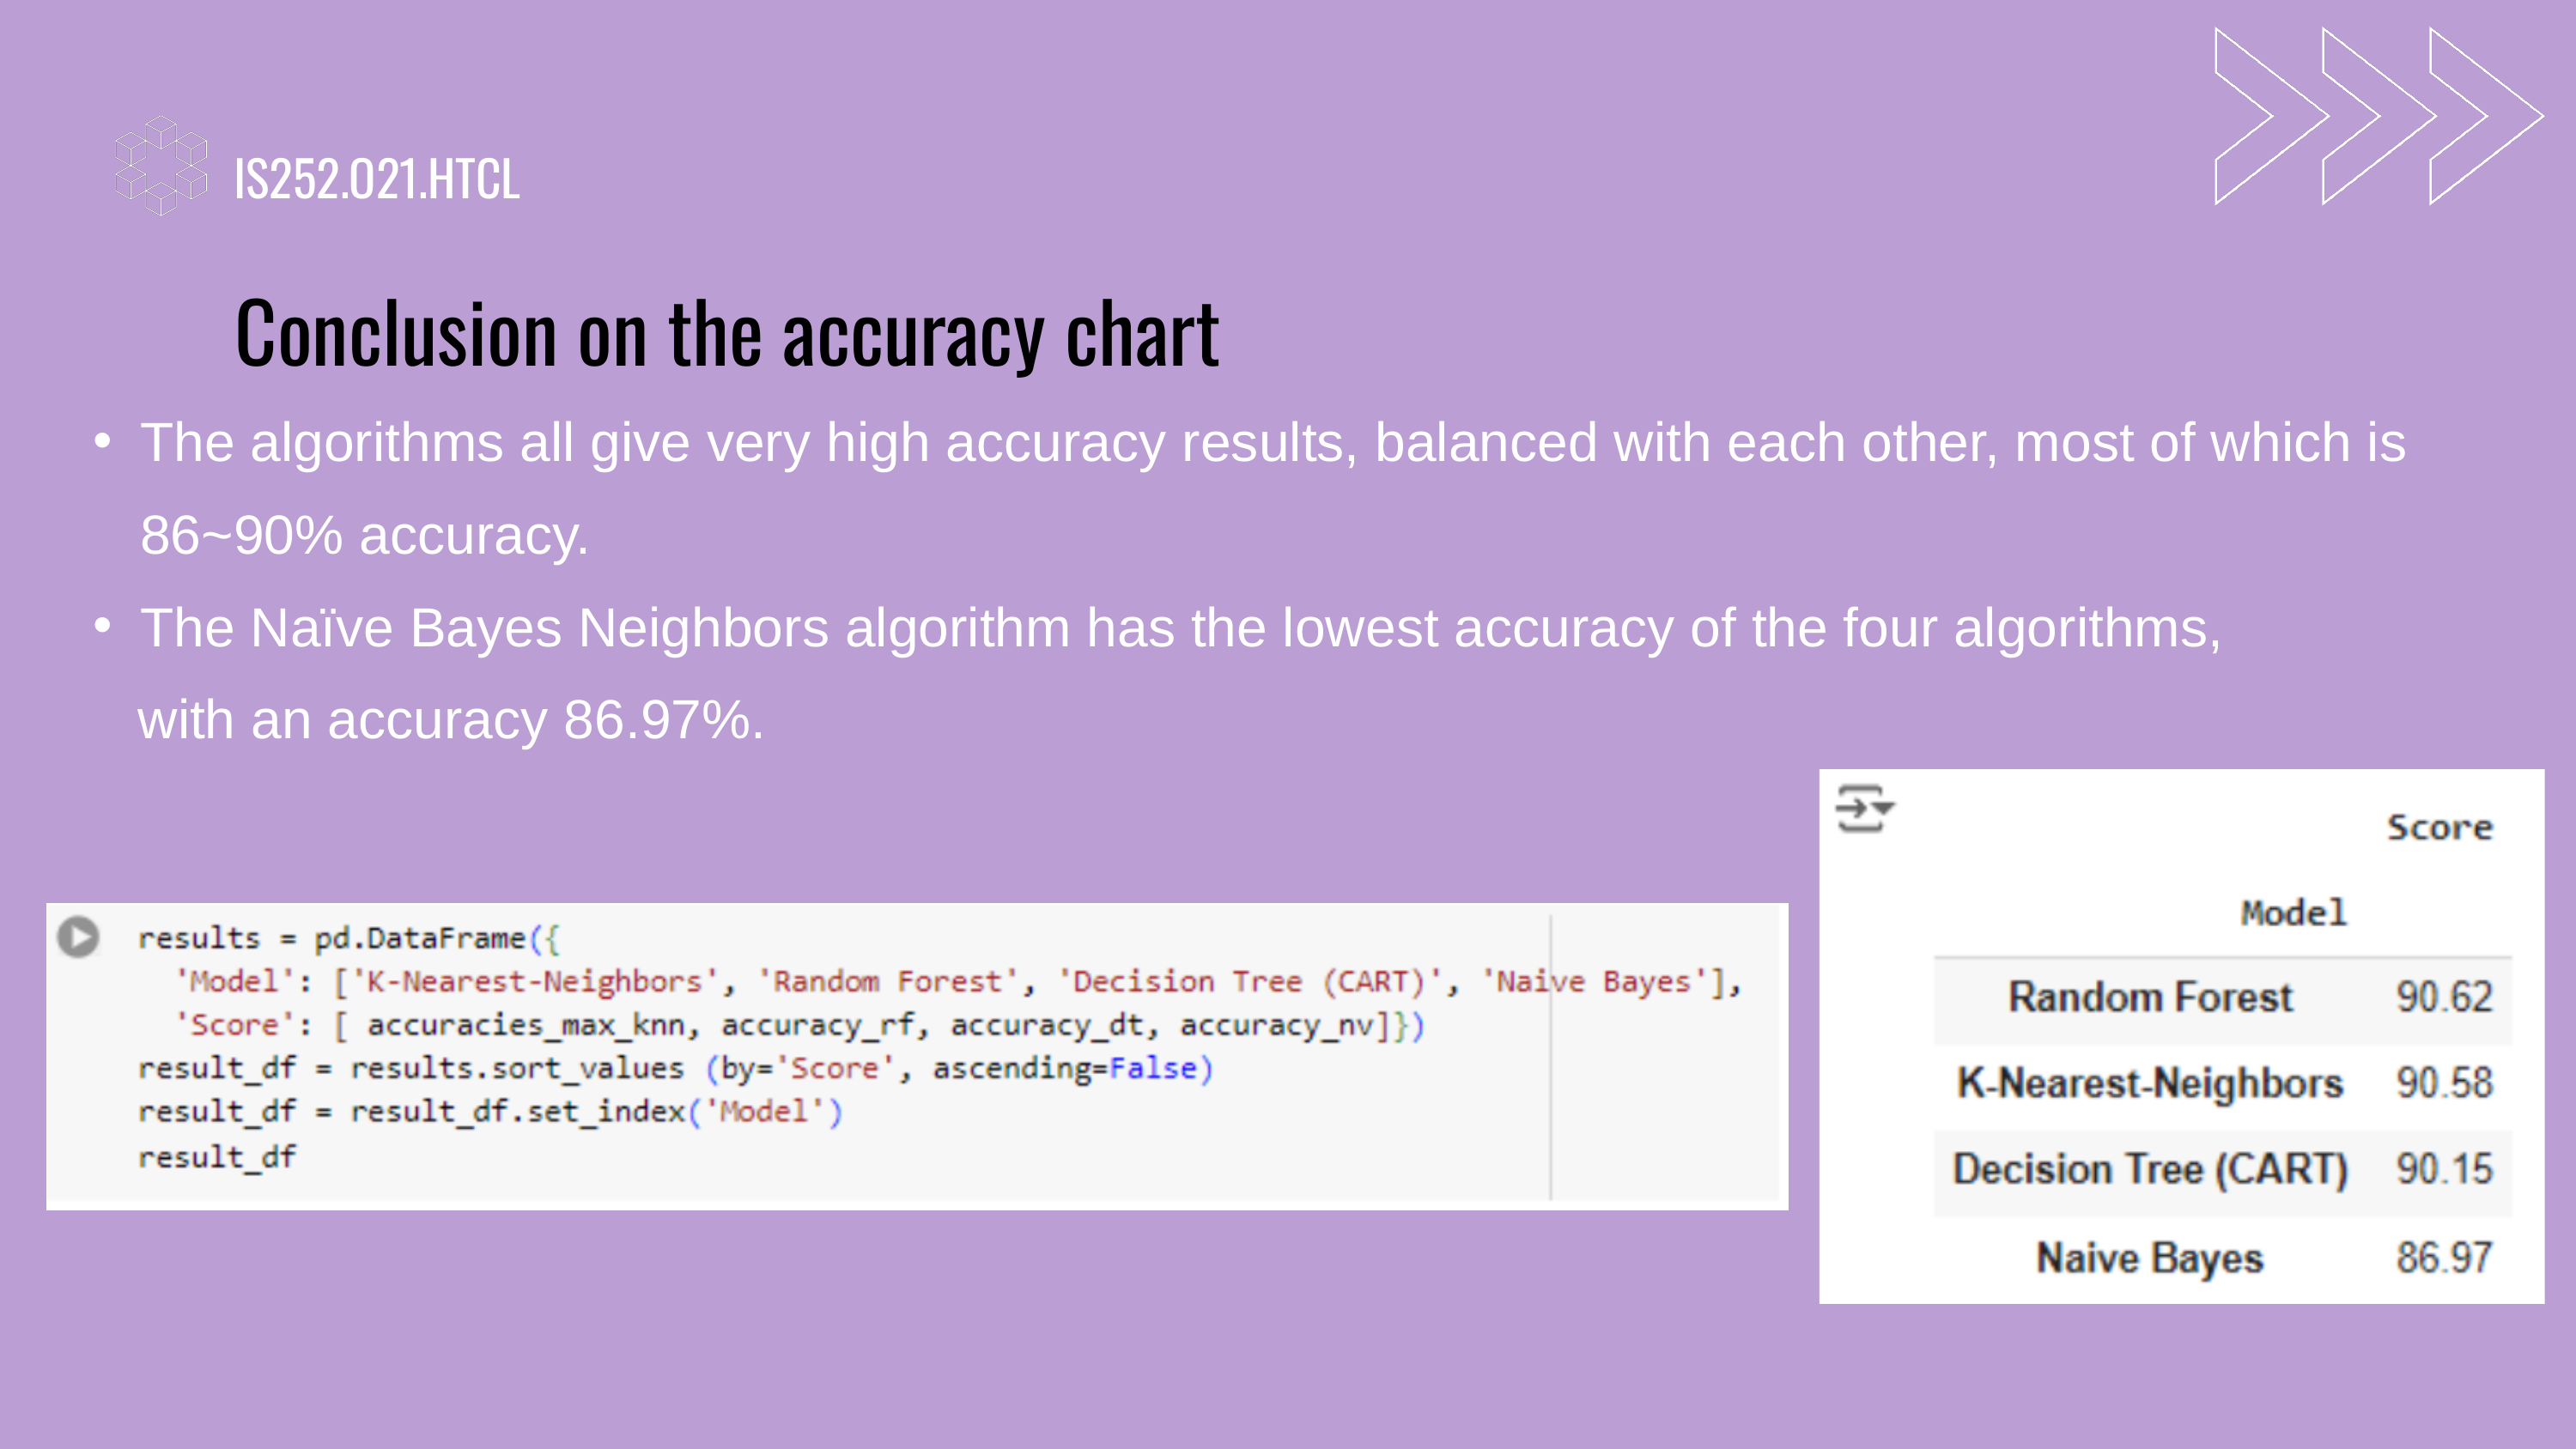

IS252.O21.HTCL
 Conclusion on the accuracy chart
The algorithms all give very high accuracy results, balanced with each other, most of which is 86~90% accuracy.
The Naïve Bayes Neighbors algorithm has the lowest accuracy of the four algorithms,
      with an accuracy 86.97%.